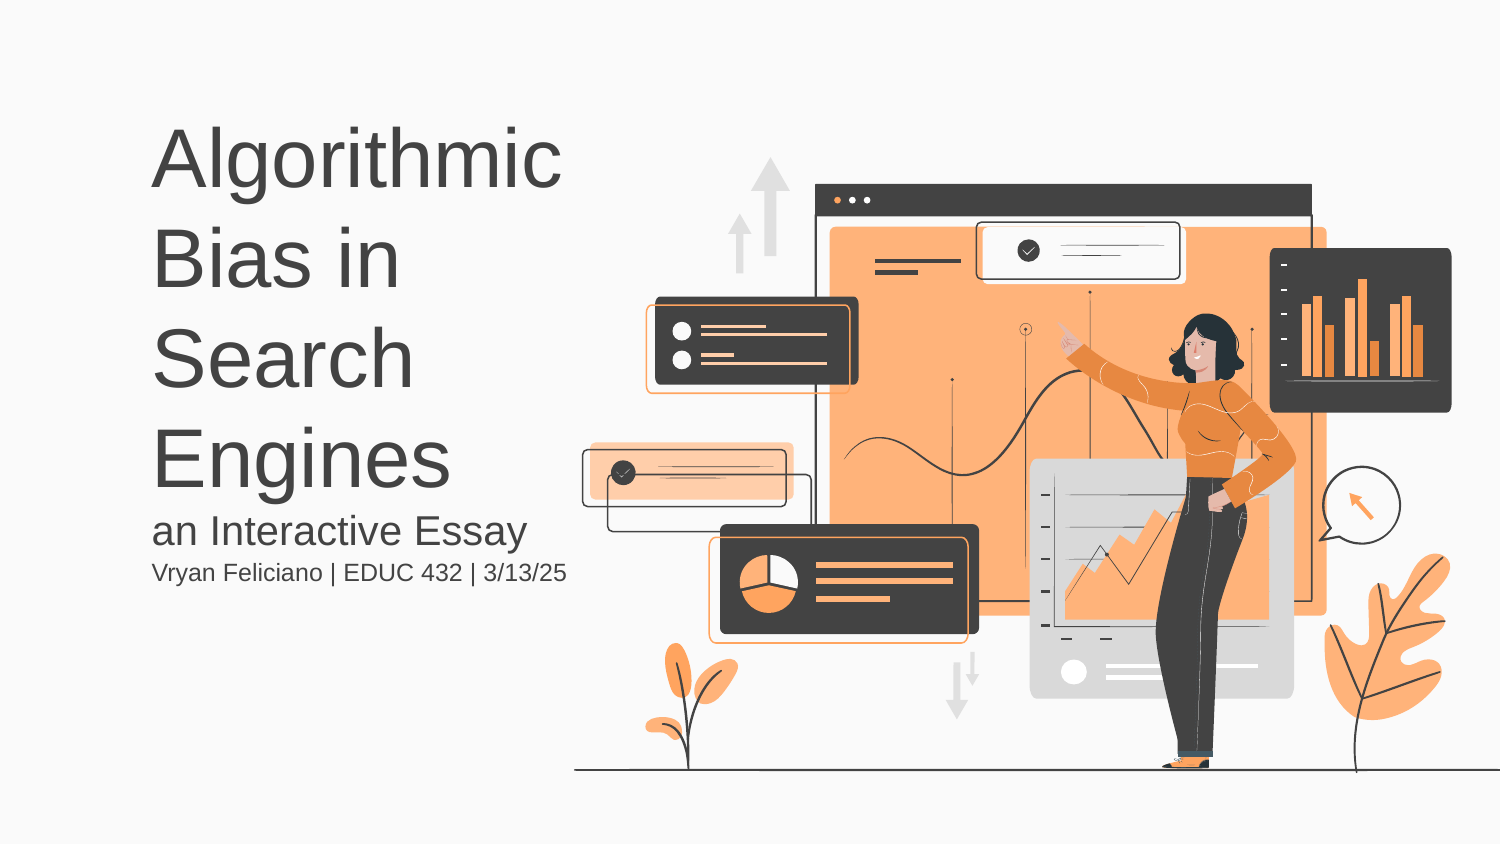

# Algorithmic Bias in Search Engines
an Interactive Essay

Vryan Feliciano | EDUC 432 | 3/13/25